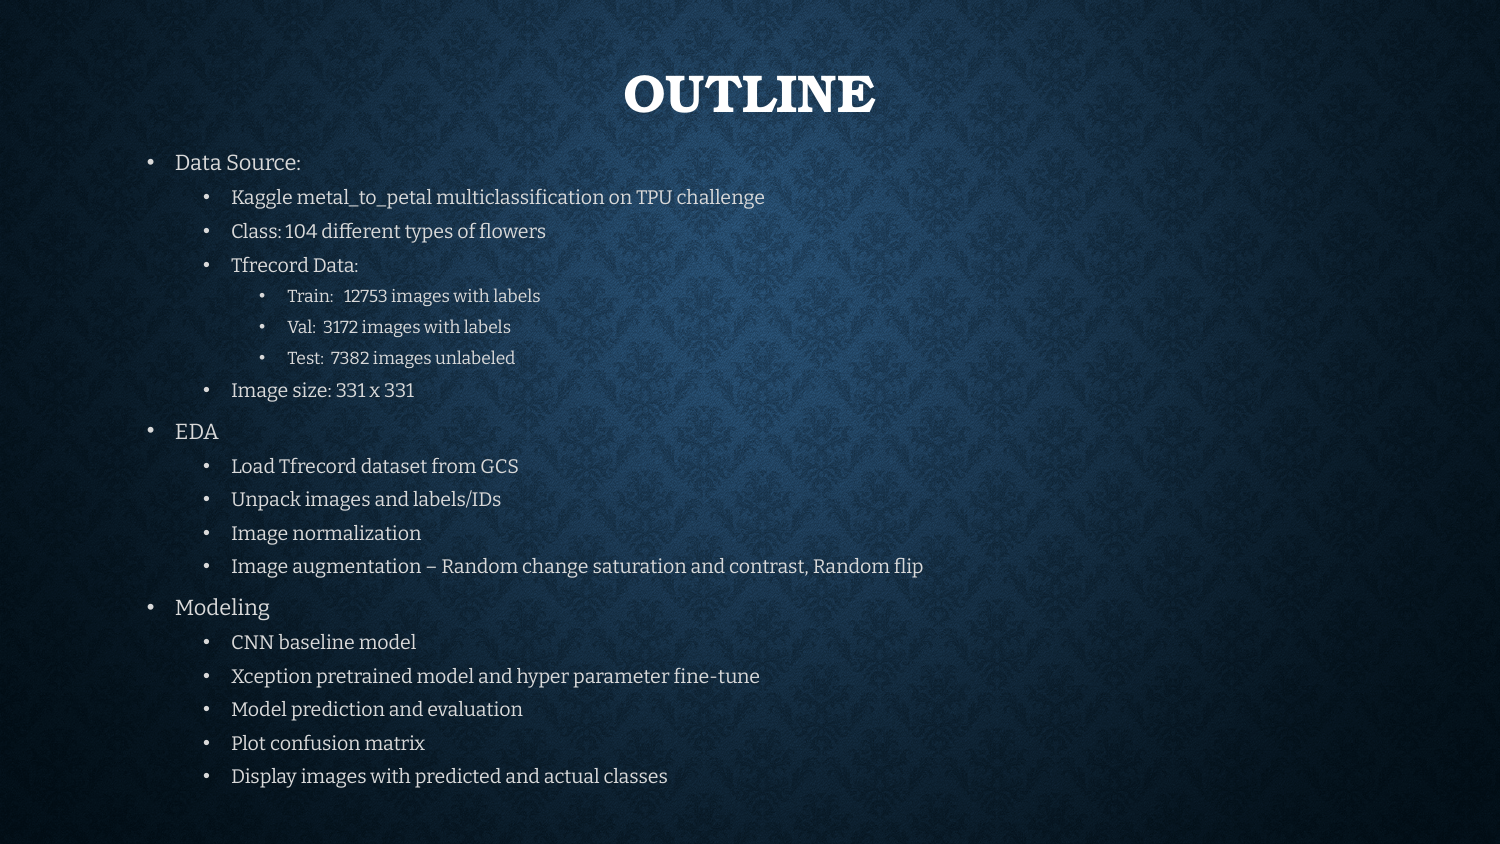

# Outline
Data Source:
Kaggle metal_to_petal multiclassification on TPU challenge
Class: 104 different types of flowers
Tfrecord Data:
Train:   12753 images with labels
Val:  3172 images with labels
Test:  7382 images unlabeled
Image size: 331 x 331
EDA
Load Tfrecord dataset from GCS
Unpack images and labels/IDs
Image normalization
Image augmentation – Random change saturation and contrast, Random flip
Modeling
CNN baseline model
Xception pretrained model and hyper parameter fine-tune
Model prediction and evaluation
Plot confusion matrix
Display images with predicted and actual classes